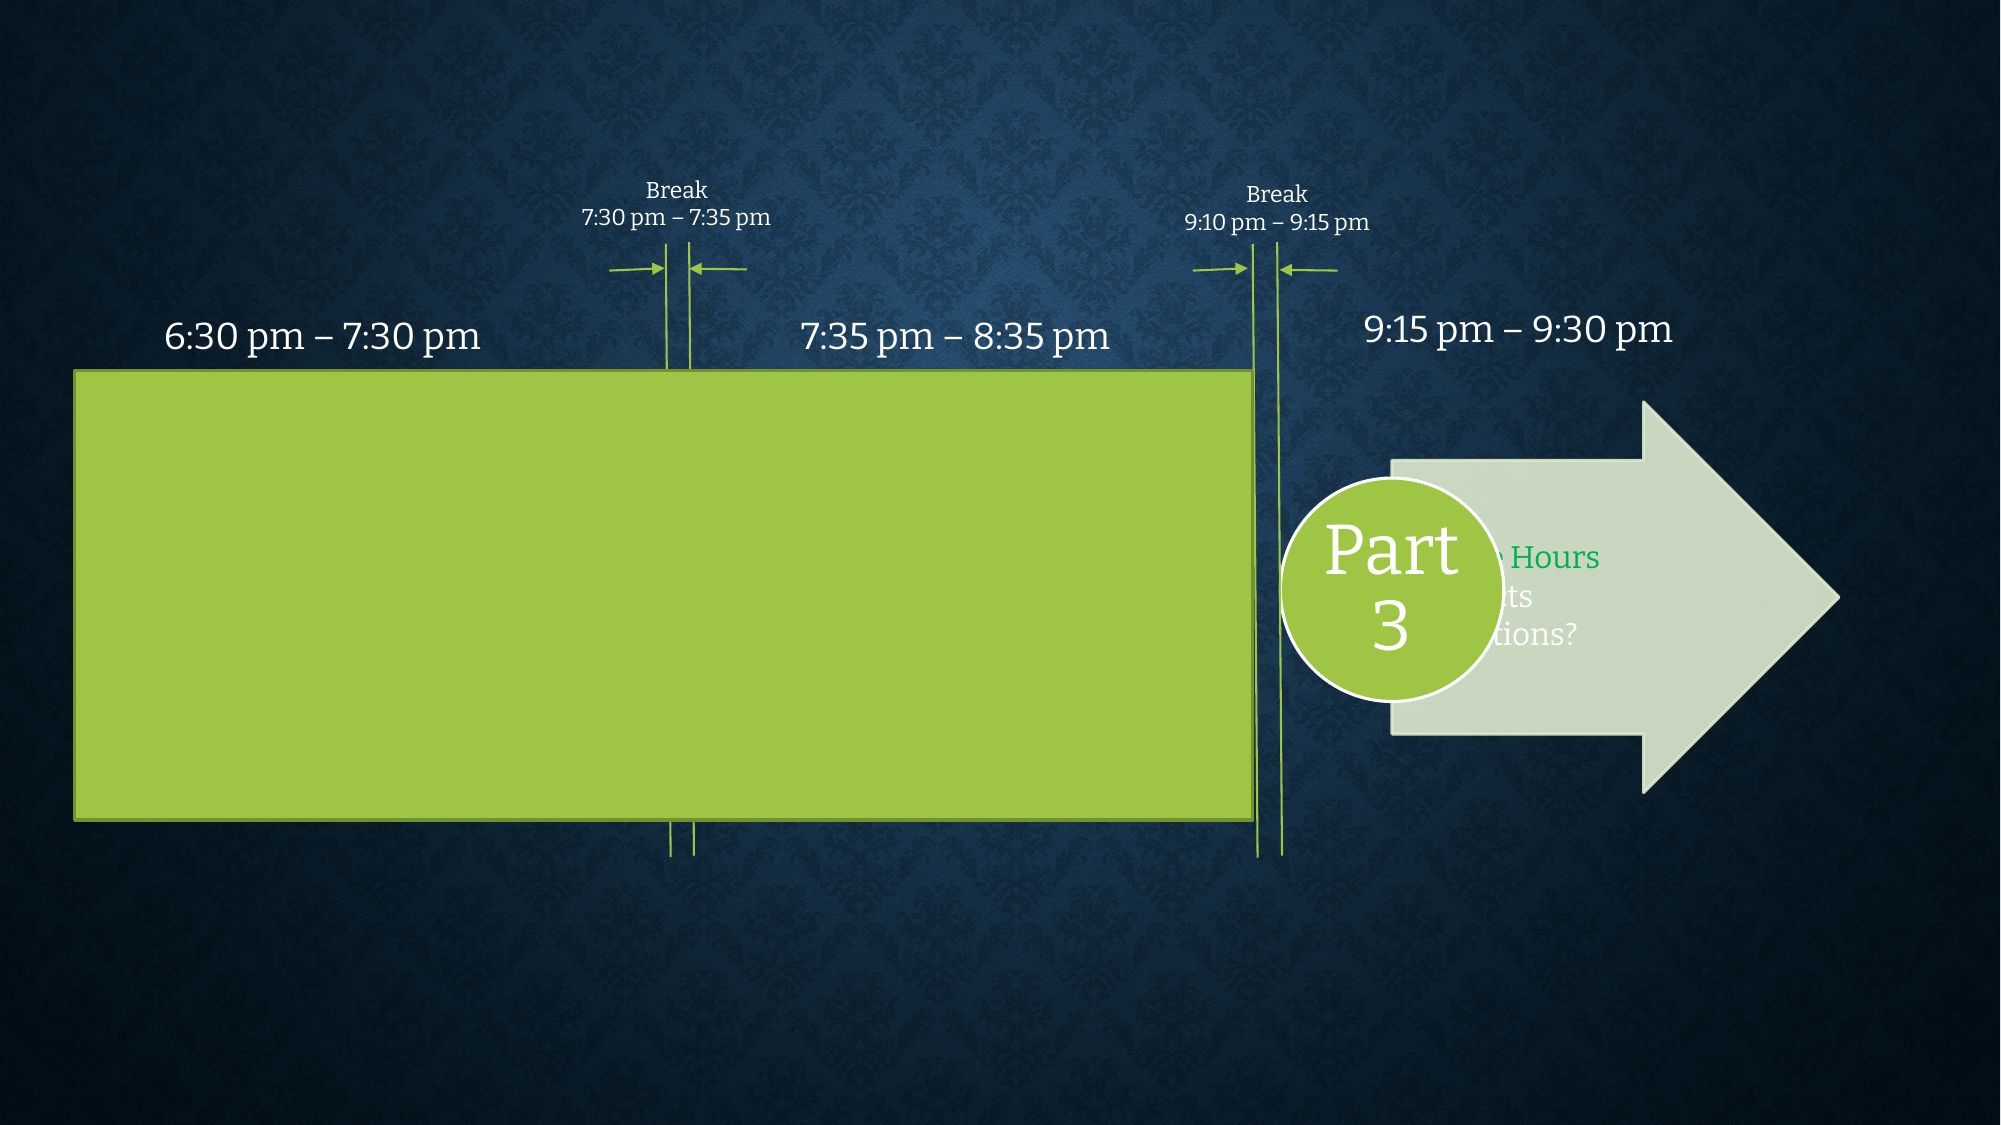

Break
7:30 pm – 7:35 pm
Break
9:10 pm – 9:15 pm
Logistics
Introduction
Part 1
Hands-on Activity
Discussion
Part 2
Office Hours
Projects
Questions?
Part 3
9:15 pm – 9:30 pm
6:30 pm – 7:30 pm
7:35 pm – 8:35 pm